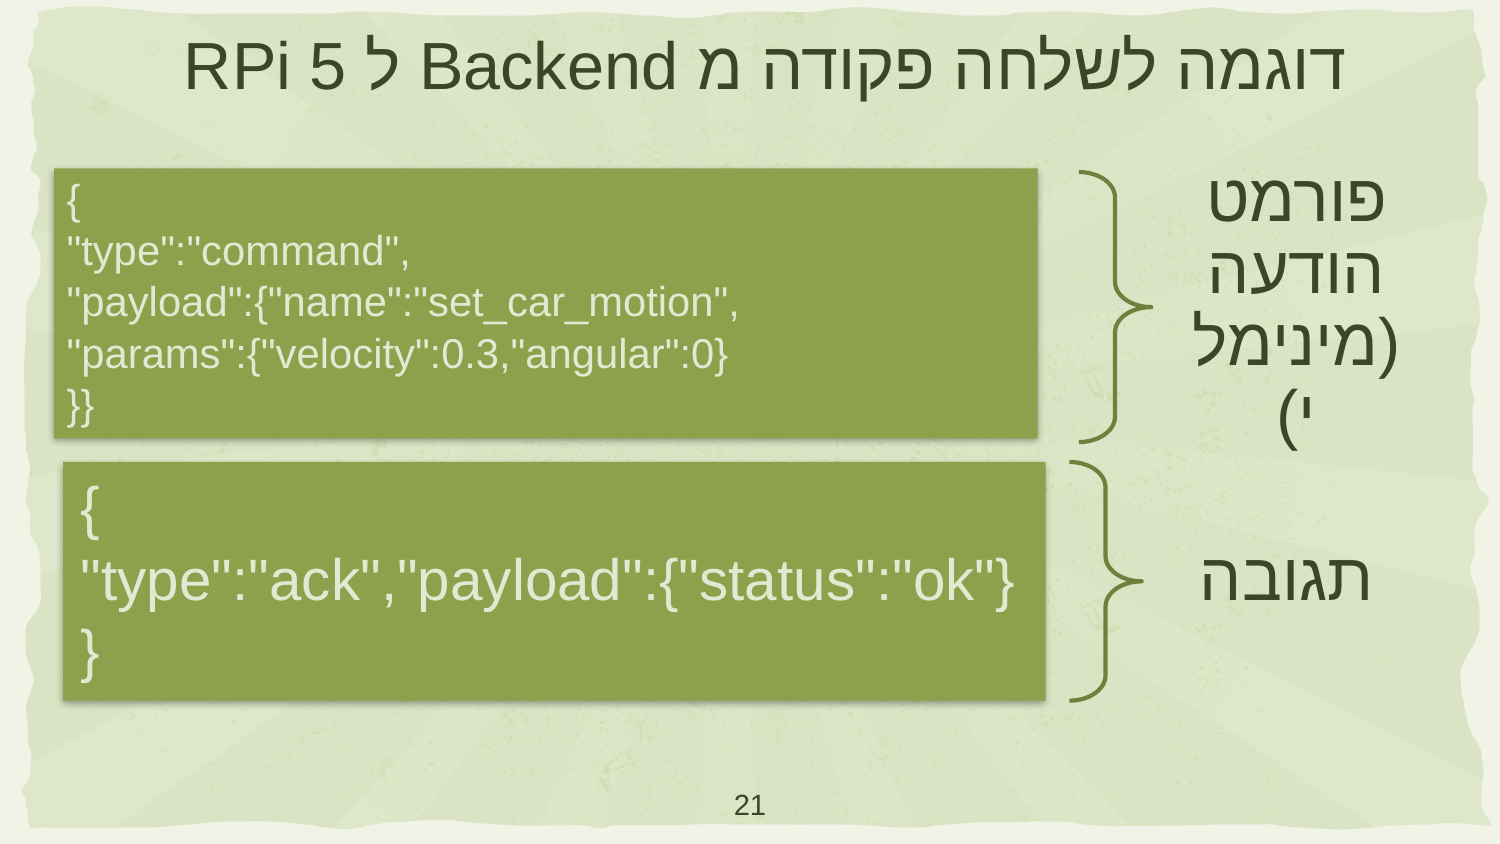

# דוגמה לשלחה פקודה מ Backend ל RPi 5
פורמט הודעה (מינימלי)
{
"type":"command",
"payload":{"name":"set_car_motion",
"params":{"velocity":0.3,"angular":0}
}}
תגובה
{
"type":"ack","payload":{"status":"ok"}
}
21